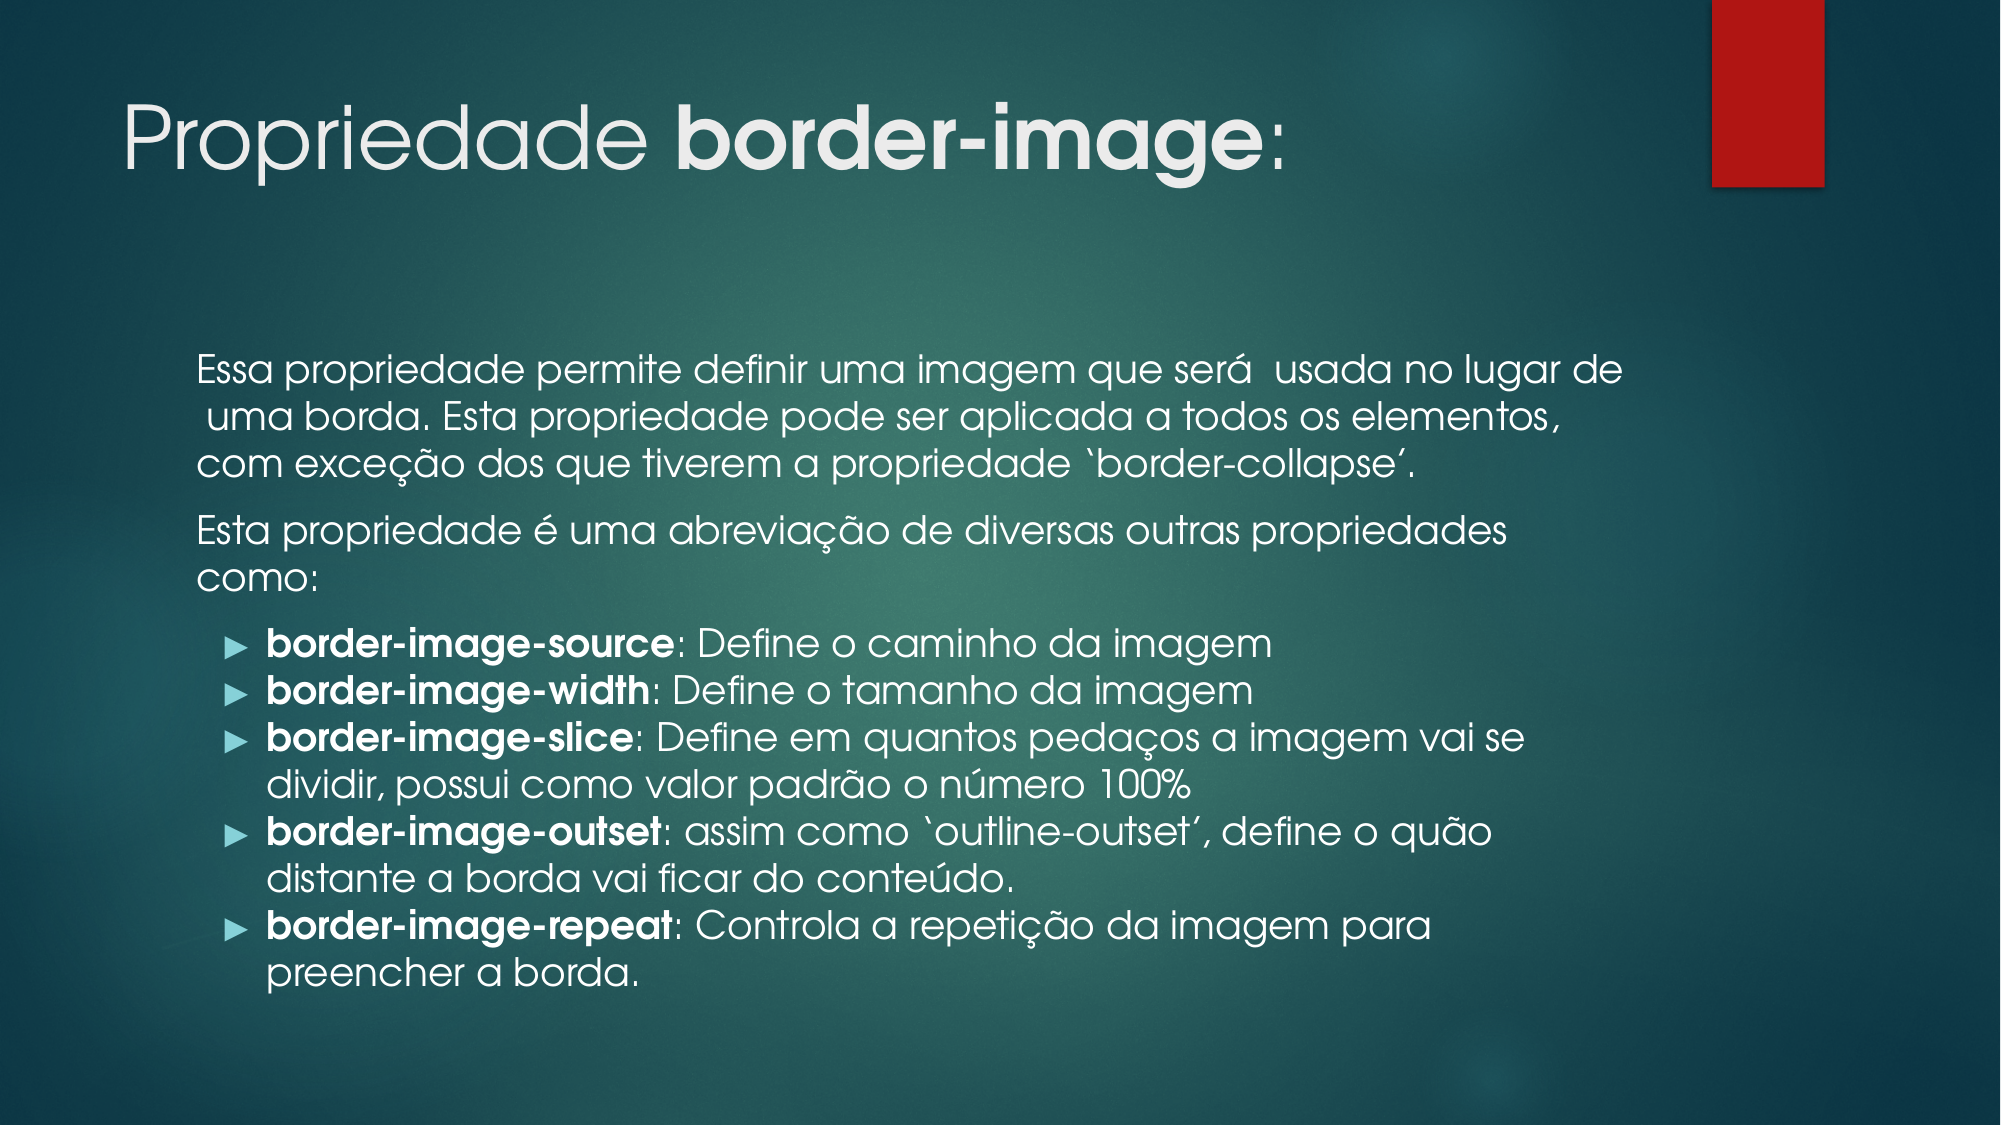

# Propriedade border-image:

Essa propriedade permite definir uma imagem que será  usada no lugar de  uma borda. Esta propriedade pode ser aplicada a todos os elementos, com exceção dos que tiverem a propriedade ‘border-collapse’.
Esta propriedade é uma abreviação de diversas outras propriedades como:
border-image-source: Define o caminho da imagem
border-image-width: Define o tamanho da imagem
border-image-slice: Define em quantos pedaços a imagem vai se dividir, possui como valor padrão o número 100%
border-image-outset: assim como ‘outline-outset’, define o quão distante a borda vai ficar do conteúdo.
border-image-repeat: Controla a repetição da imagem para preencher a borda.